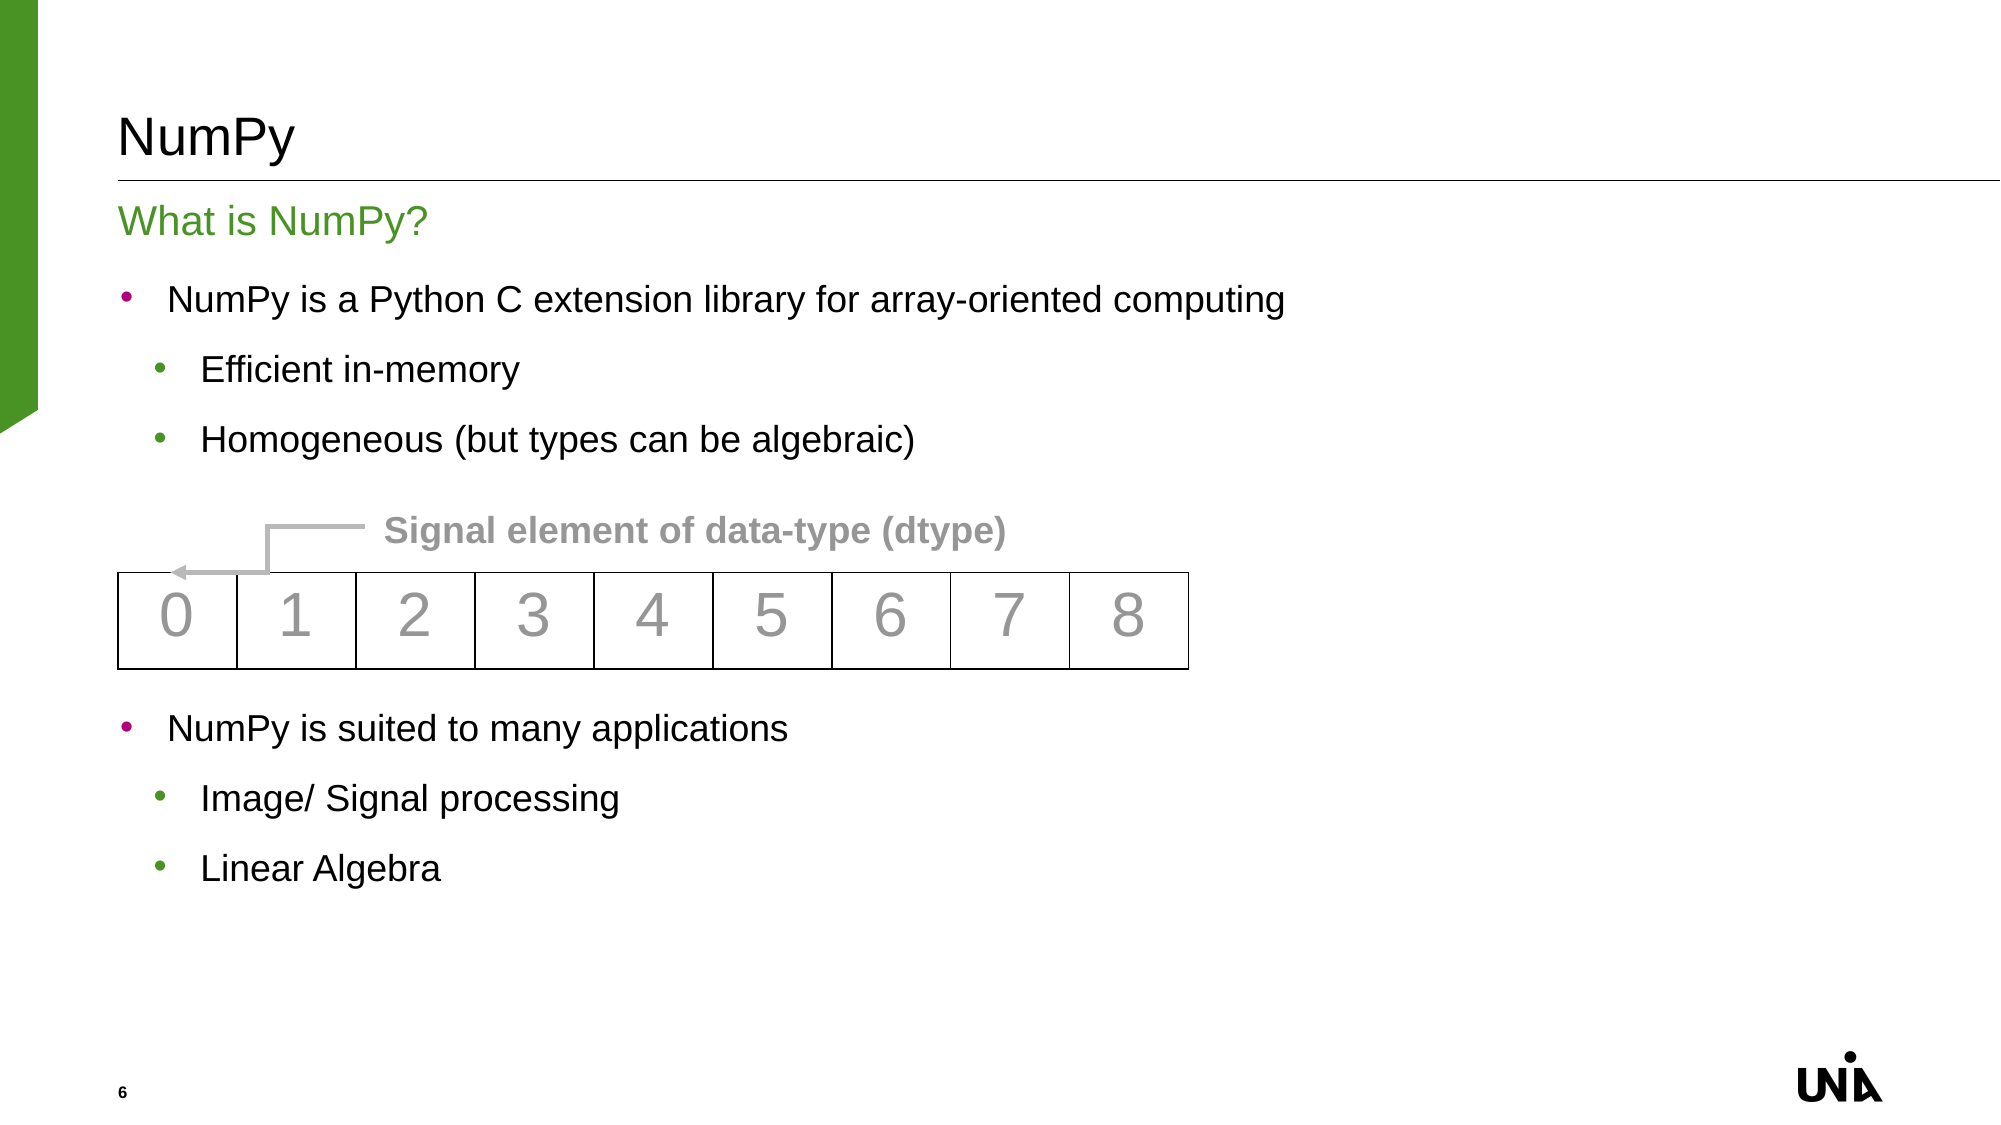

# NumPy
What is NumPy?
NumPy is a Python C extension library for array-oriented computing
Efficient in-memory
Homogeneous (but types can be algebraic)

NumPy is suited to many applications
Image/ Signal processing
Linear Algebra
Signal element of data-type (dtype)
| 0 | 1 | 2 | 3 | 4 | 5 | 6 | 7 | 8 |
| --- | --- | --- | --- | --- | --- | --- | --- | --- |
6